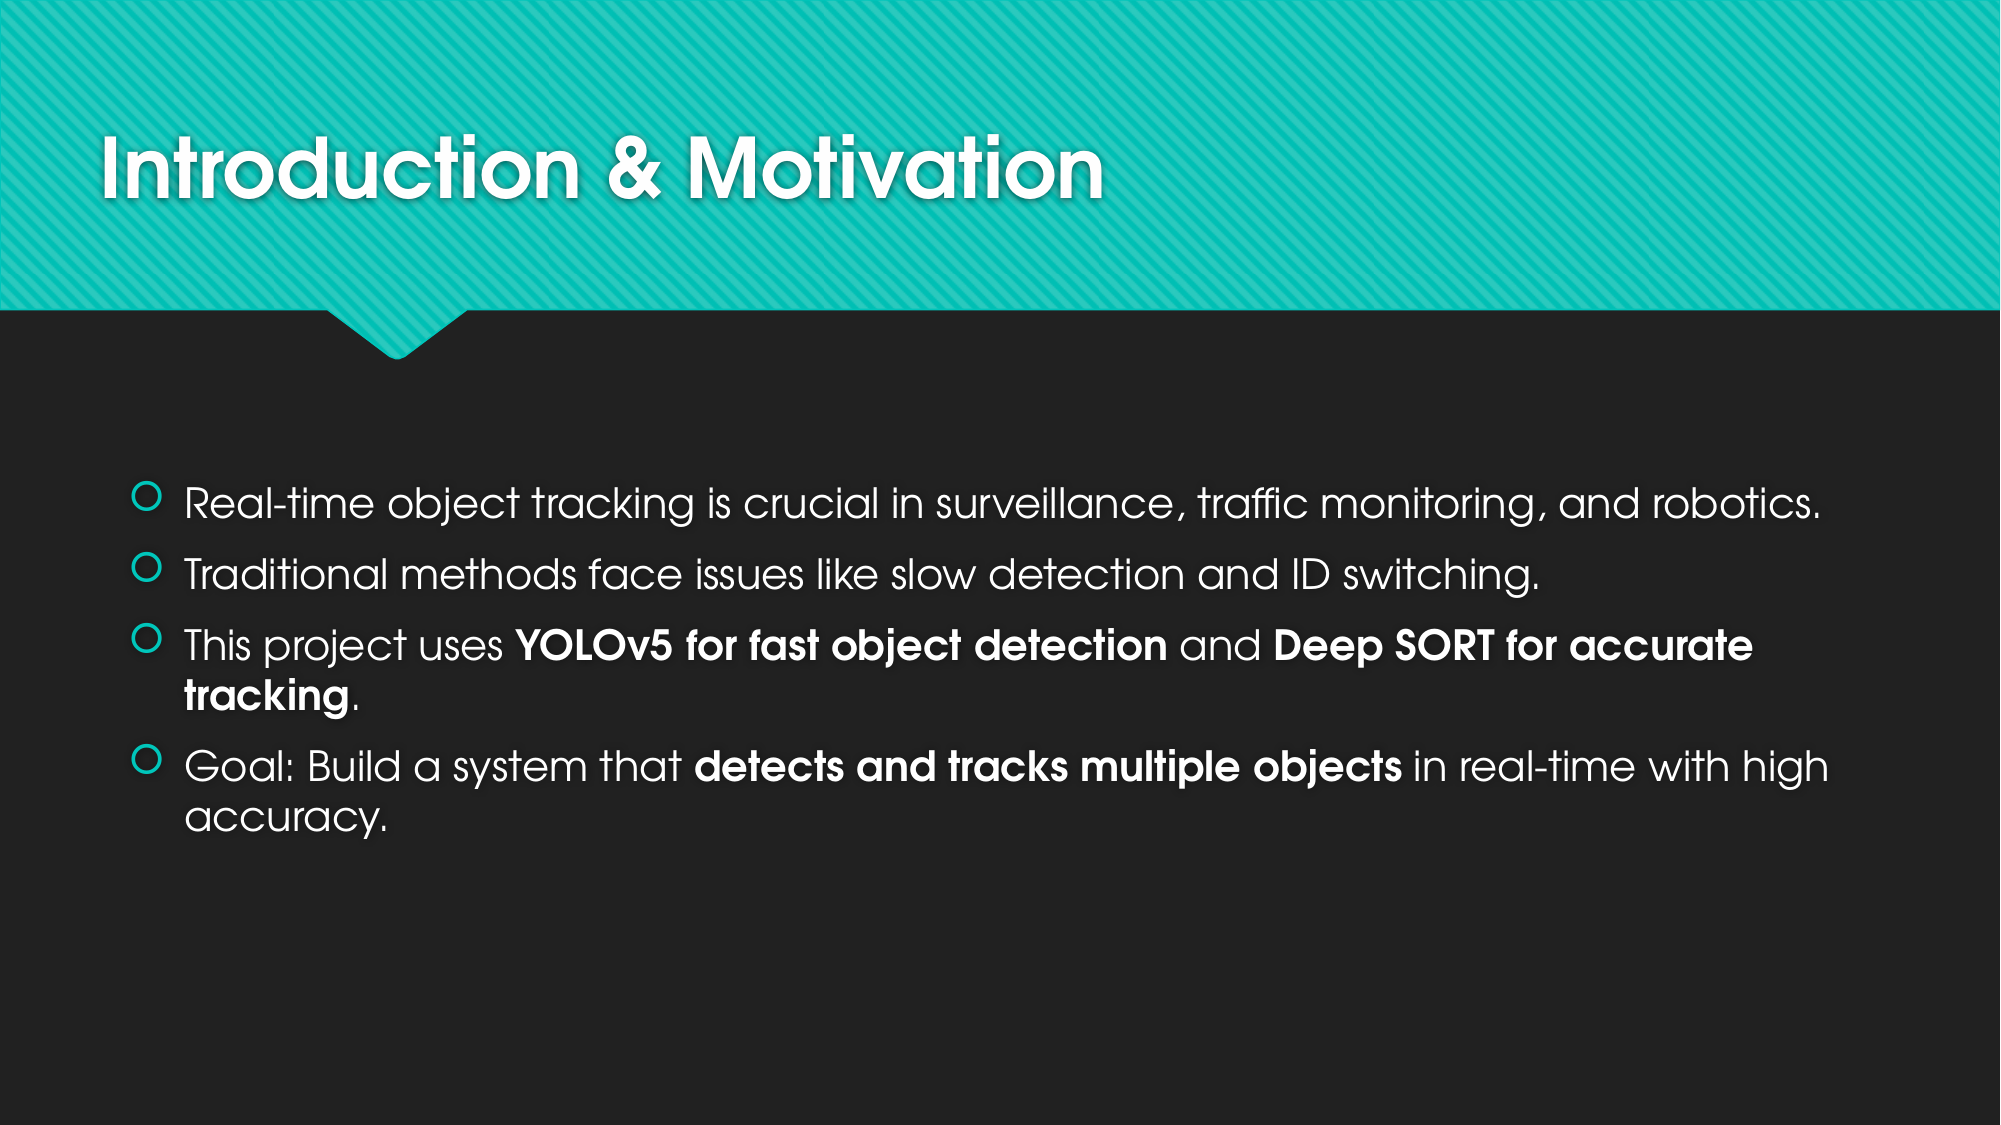

# Introduction & Motivation
Real-time object tracking is crucial in surveillance, traffic monitoring, and robotics.
Traditional methods face issues like slow detection and ID switching.
This project uses YOLOv5 for fast object detection and Deep SORT for accurate tracking.
Goal: Build a system that detects and tracks multiple objects in real-time with high accuracy.